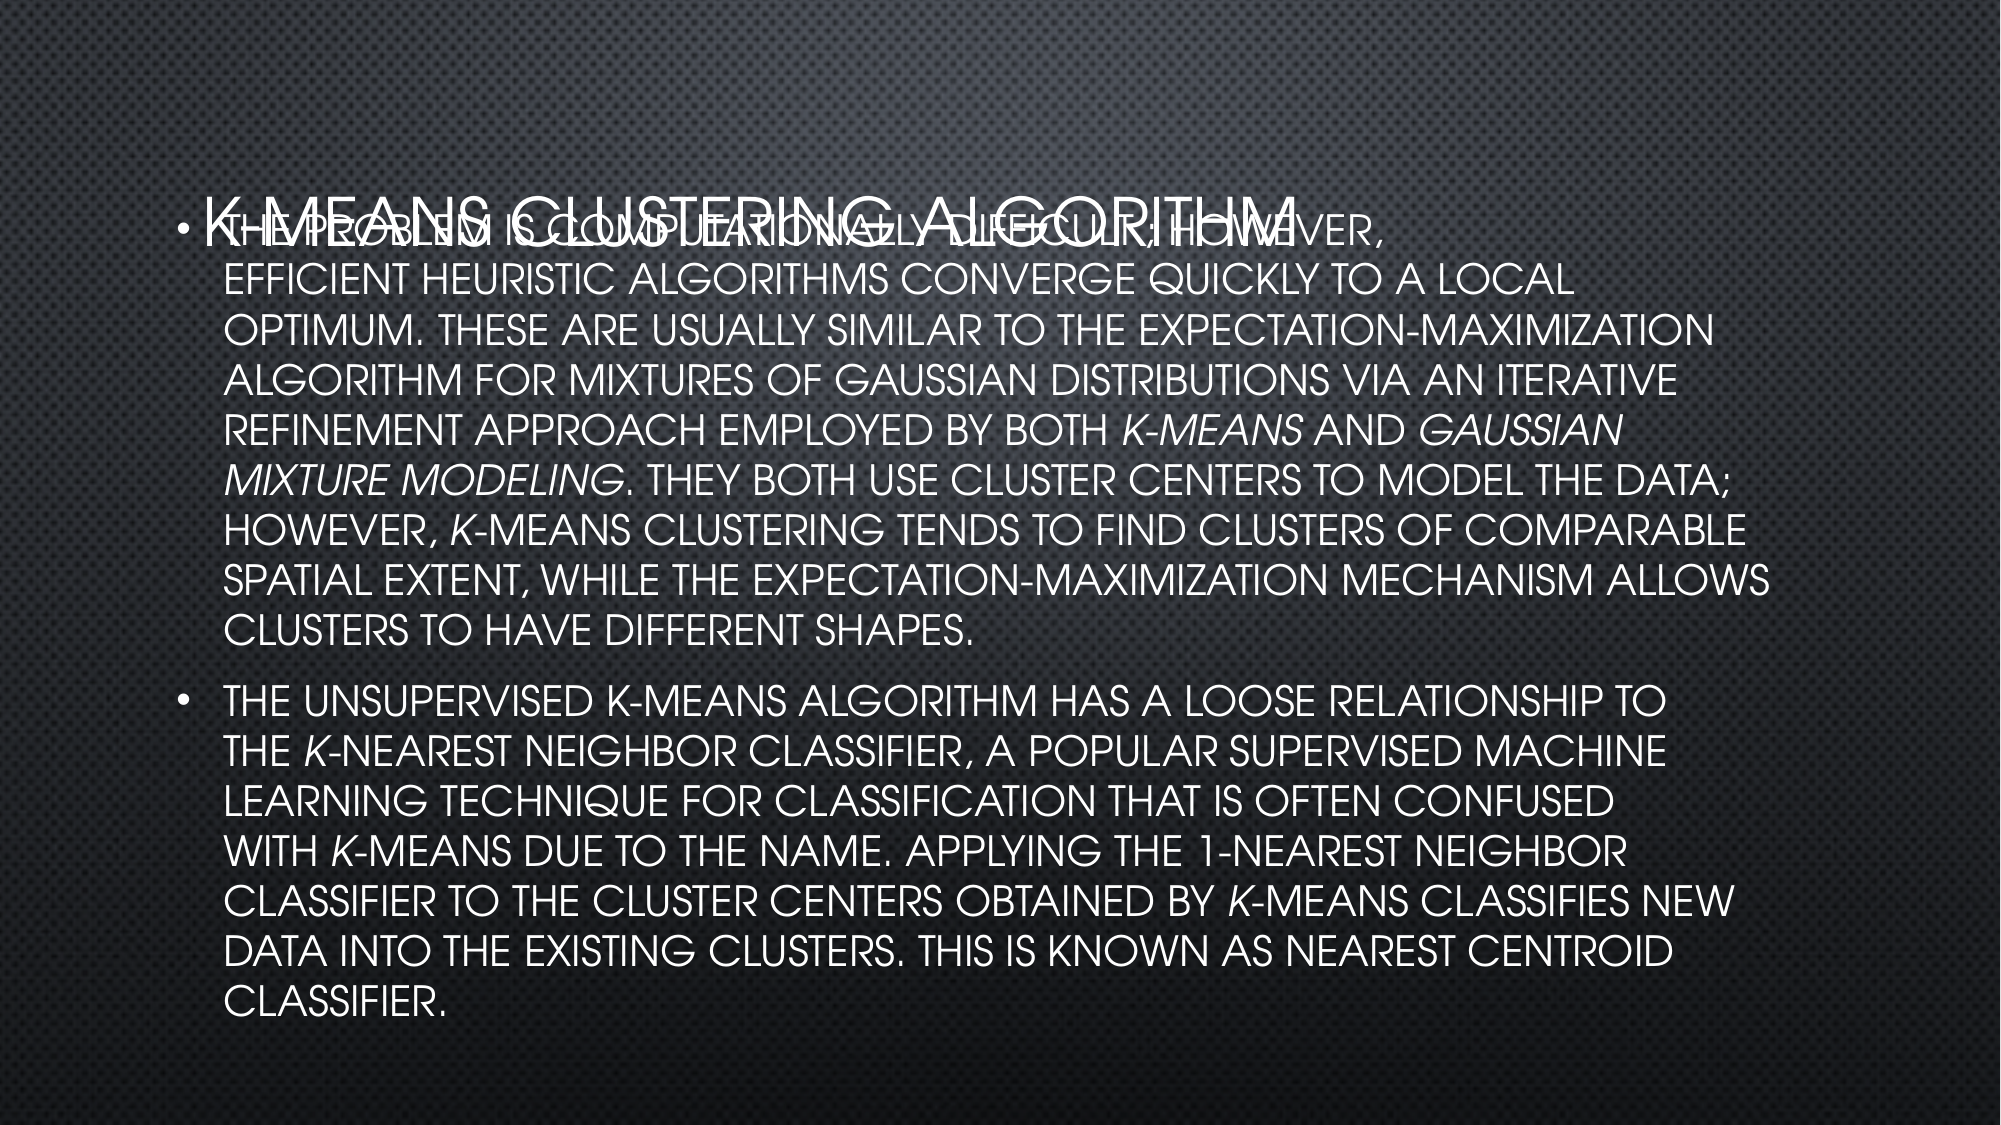

# K-Means Clustering Algorithm
The problem is computationally difficult ; however, efficient heuristic algorithms converge quickly to a local optimum. These are usually similar to the expectation-maximization algorithm for mixtures of Gaussian distributions via an iterative refinement approach employed by both k-means and Gaussian mixture modeling. They both use cluster centers to model the data; however, k-means clustering tends to find clusters of comparable spatial extent, while the expectation-maximization mechanism allows clusters to have different shapes.
The unsupervised k-means algorithm has a loose relationship to the k-nearest neighbor classifier, a popular supervised machine learning technique for classification that is often confused with k-means due to the name. Applying the 1-nearest neighbor classifier to the cluster centers obtained by k-means classifies new data into the existing clusters. This is known as nearest centroid classifier.